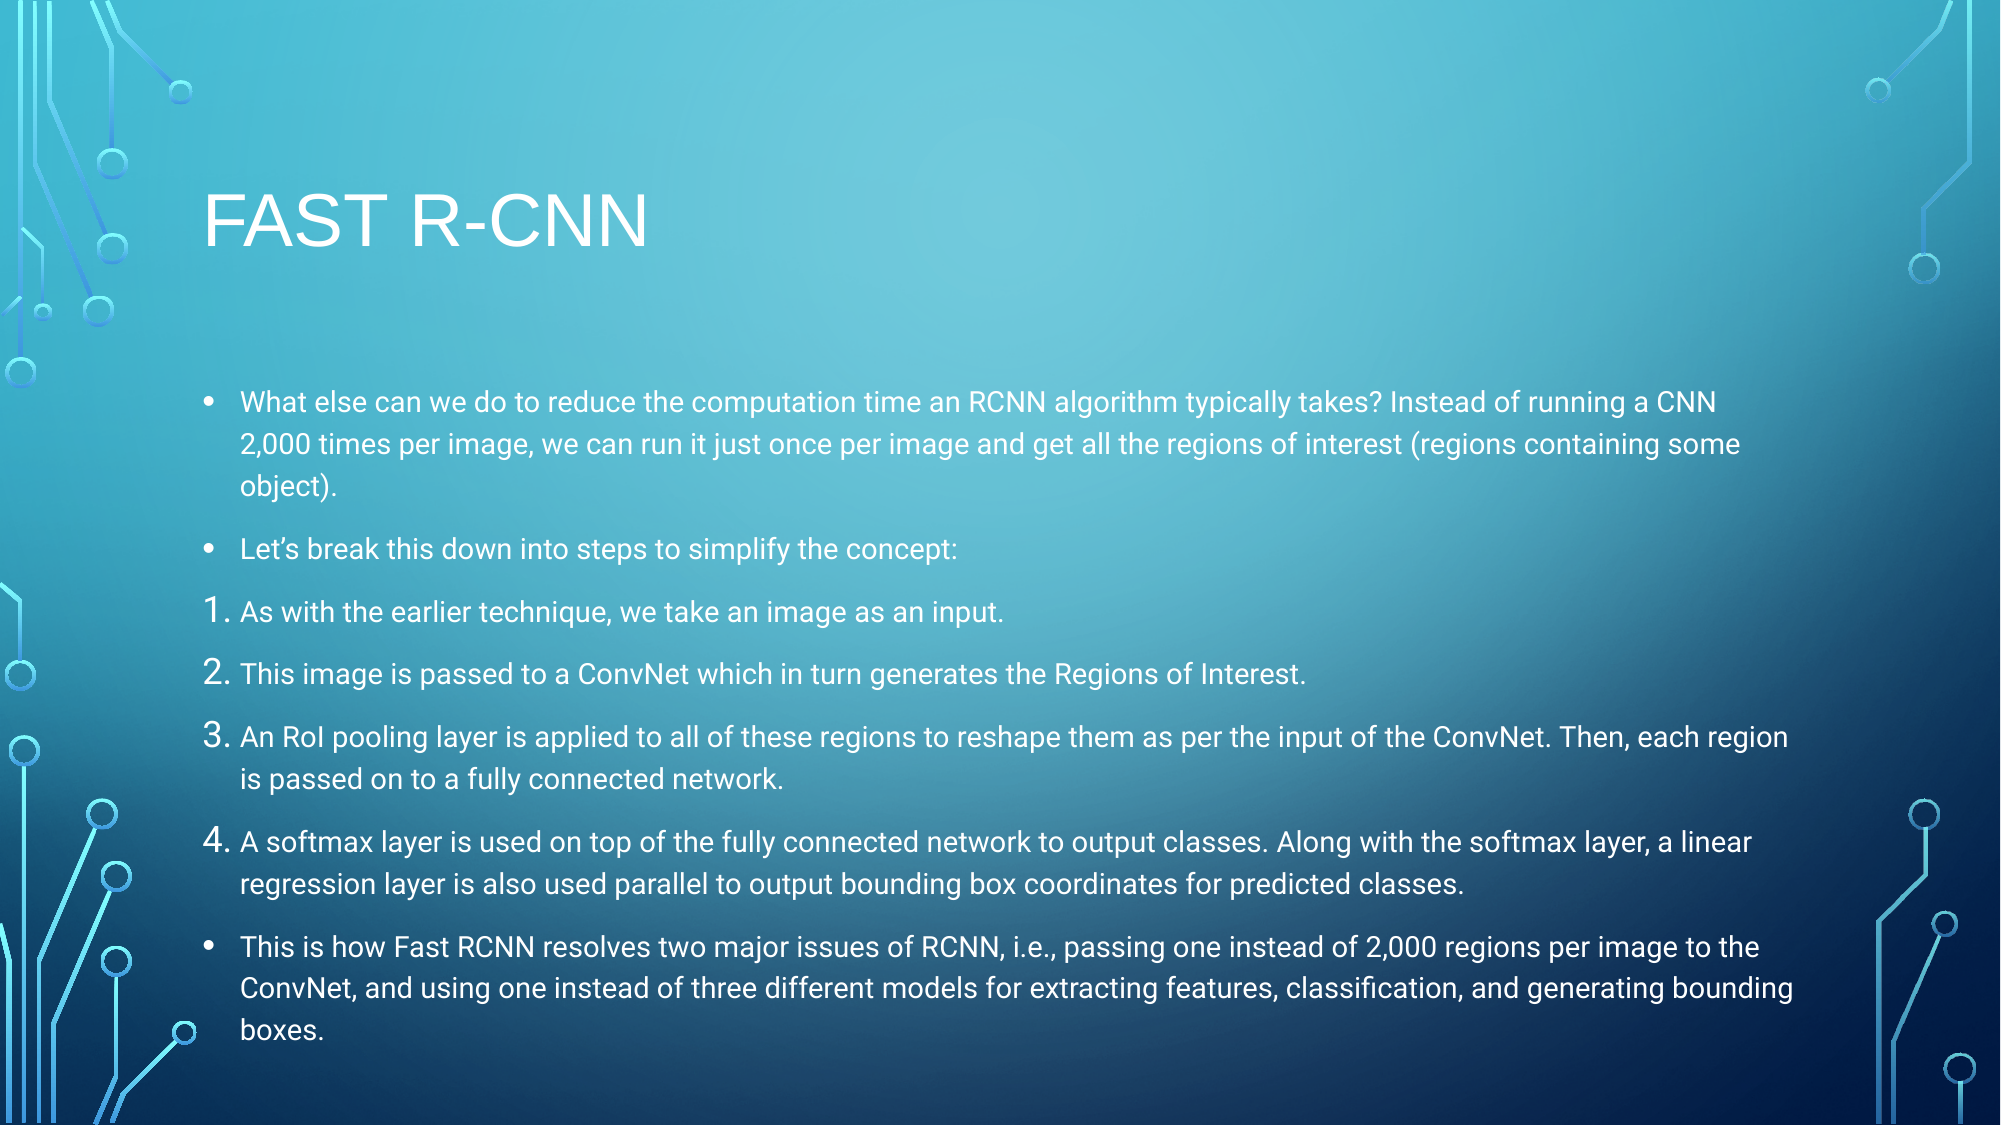

# Fast r-cnn
What else can we do to reduce the computation time an RCNN algorithm typically takes? Instead of running a CNN 2,000 times per image, we can run it just once per image and get all the regions of interest (regions containing some object).
Let’s break this down into steps to simplify the concept:
As with the earlier technique, we take an image as an input.
This image is passed to a ConvNet which in turn generates the Regions of Interest.
An RoI pooling layer is applied to all of these regions to reshape them as per the input of the ConvNet. Then, each region is passed on to a fully connected network.
A softmax layer is used on top of the fully connected network to output classes. Along with the softmax layer, a linear regression layer is also used parallel to output bounding box coordinates for predicted classes.
This is how Fast RCNN resolves two major issues of RCNN, i.e., passing one instead of 2,000 regions per image to the ConvNet, and using one instead of three different models for extracting features, classification, and generating bounding boxes.